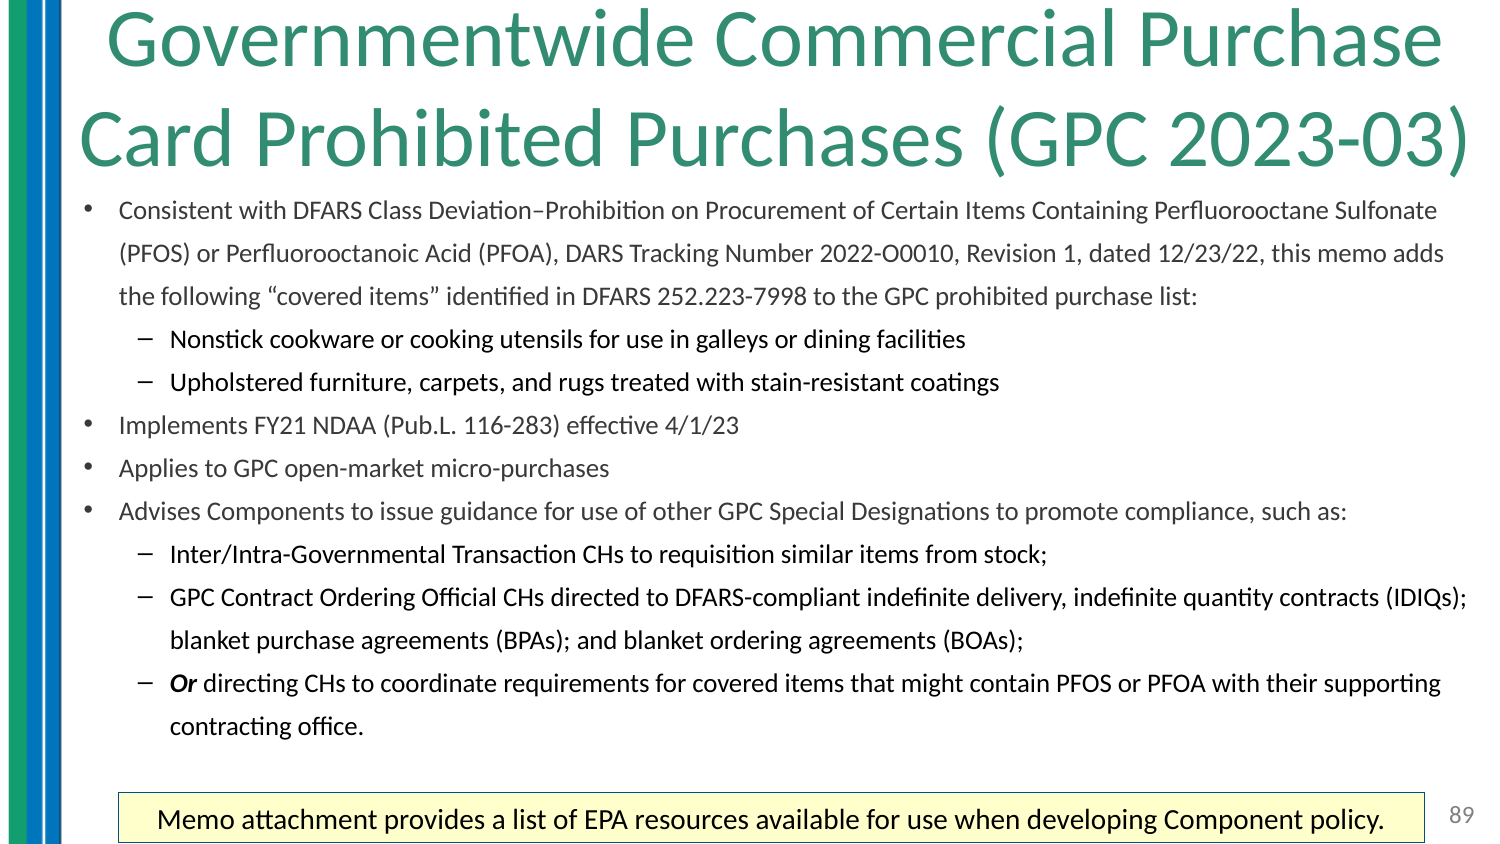

# Governmentwide Commercial Purchase Card Prohibited Purchases (GPC 2023-03)
Consistent with DFARS Class Deviation–Prohibition on Procurement of Certain Items Containing Perfluorooctane Sulfonate (PFOS) or Perfluorooctanoic Acid (PFOA), DARS Tracking Number 2022-O0010, Revision 1, dated 12/23/22, this memo adds the following “covered items” identified in DFARS 252.223-7998 to the GPC prohibited purchase list:
Nonstick cookware or cooking utensils for use in galleys or dining facilities
Upholstered furniture, carpets, and rugs treated with stain-resistant coatings
Implements FY21 NDAA (Pub.L. 116-283) effective 4/1/23
Applies to GPC open-market micro-purchases
Advises Components to issue guidance for use of other GPC Special Designations to promote compliance, such as:
Inter/Intra-Governmental Transaction CHs to requisition similar items from stock;
GPC Contract Ordering Official CHs directed to DFARS-compliant indefinite delivery, indefinite quantity contracts (IDIQs); blanket purchase agreements (BPAs); and blanket ordering agreements (BOAs);
Or directing CHs to coordinate requirements for covered items that might contain PFOS or PFOA with their supporting contracting office.

Memo attachment provides a list of EPA resources available for use when developing Component policy.